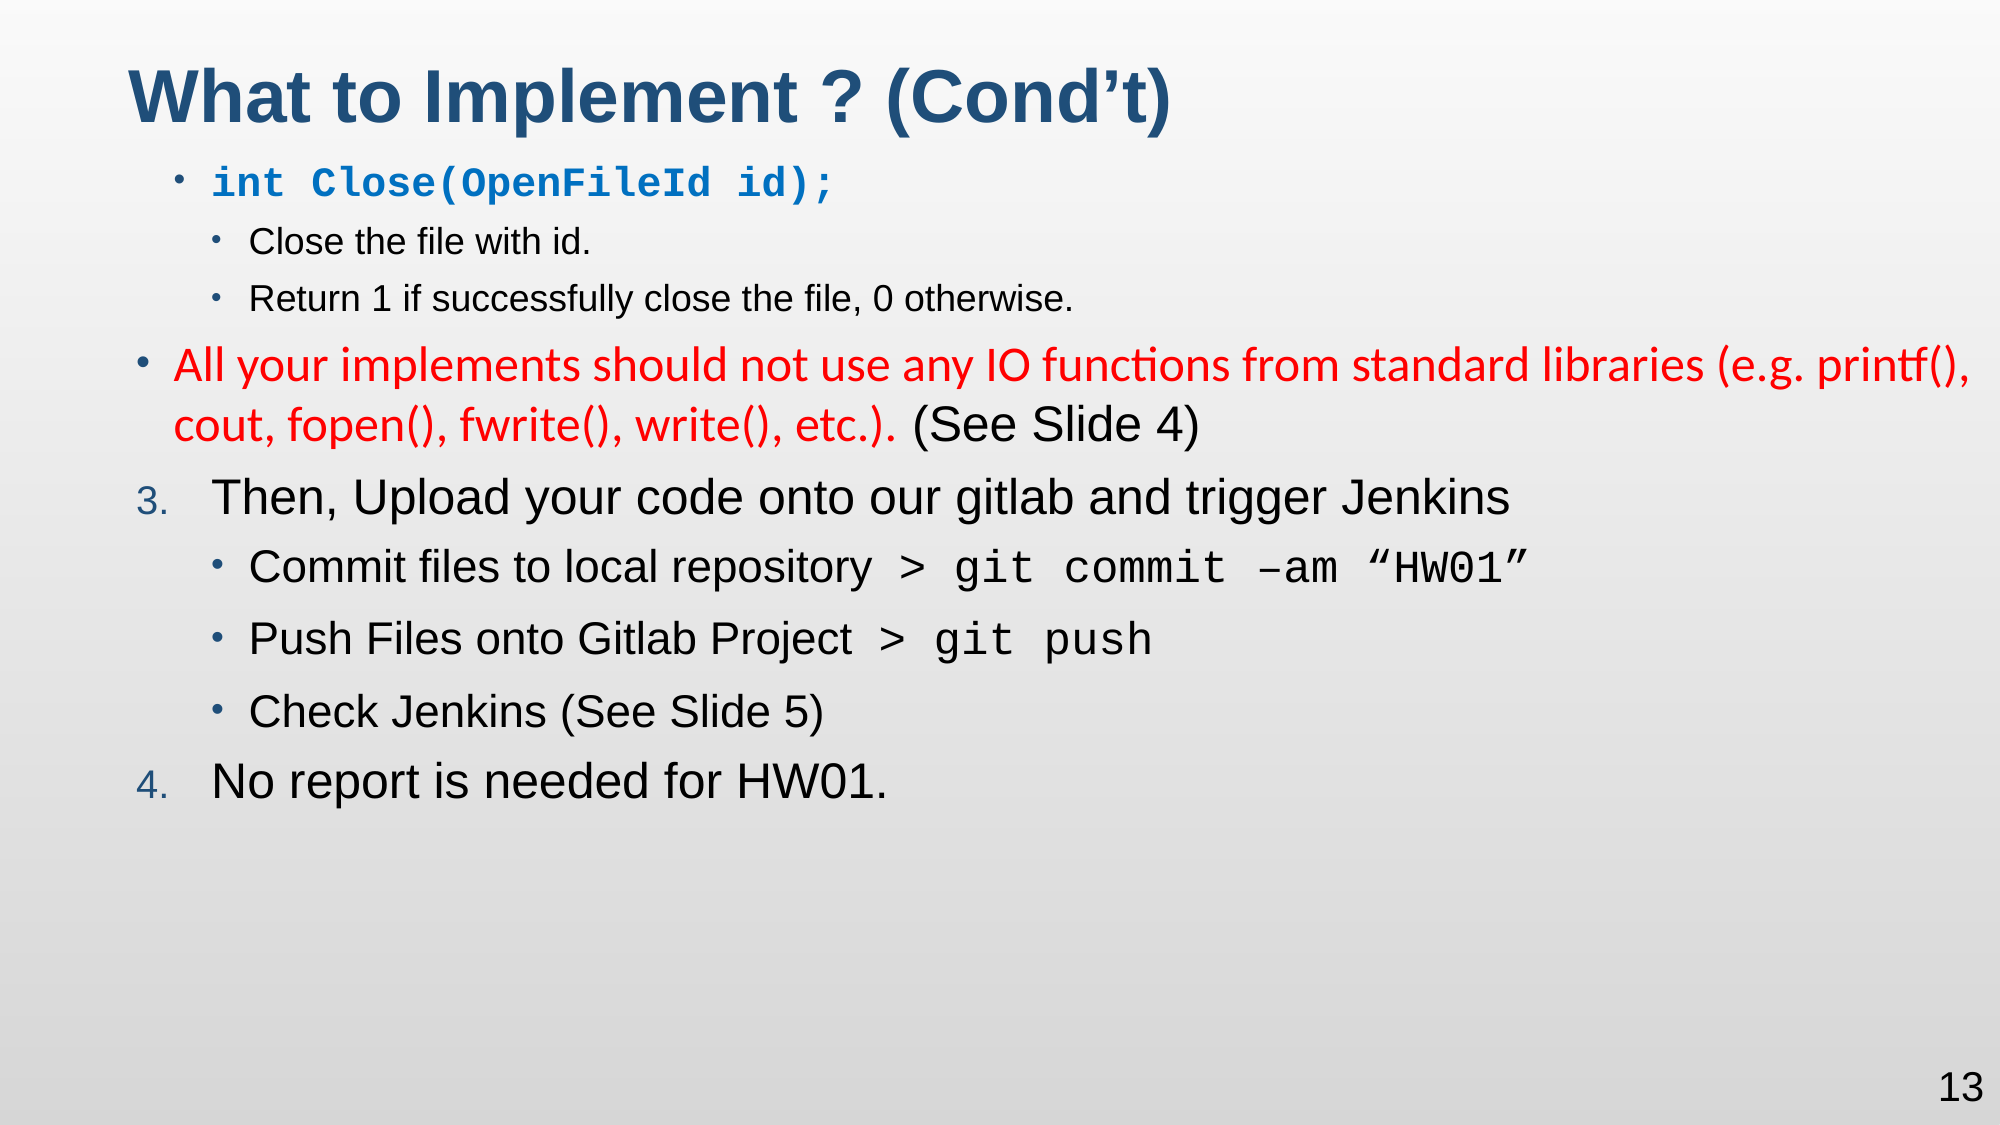

What to Implement ? (Cond’t)
int Close(OpenFileId id);
Close the file with id.
Return 1 if successfully close the file, 0 otherwise.
All your implements should not use any IO functions from standard libraries (e.g. printf(), cout, fopen(), fwrite(), write(), etc.). (See Slide 4)
Then, Upload your code onto our gitlab and trigger Jenkins
Commit files to local repository  > git commit –am “HW01”
Push Files onto Gitlab Project  > git push
Check Jenkins (See Slide 5)
No report is needed for HW01.

13